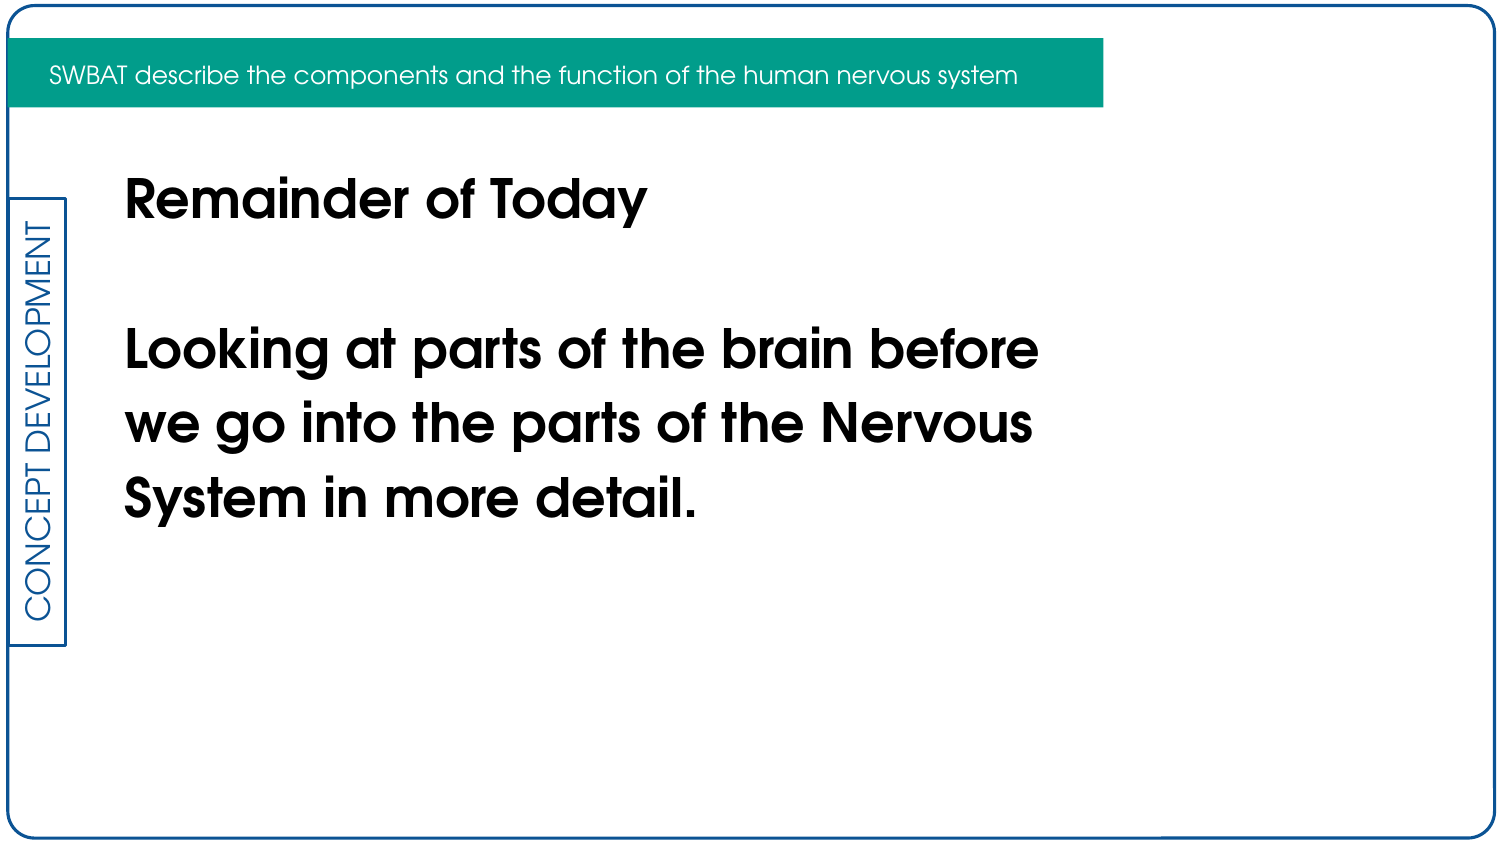

SWBAT describe the components and the function of the human nervous system
Remainder of Today

Looking at parts of the brain before we go into the parts of the Nervous System in more detail.